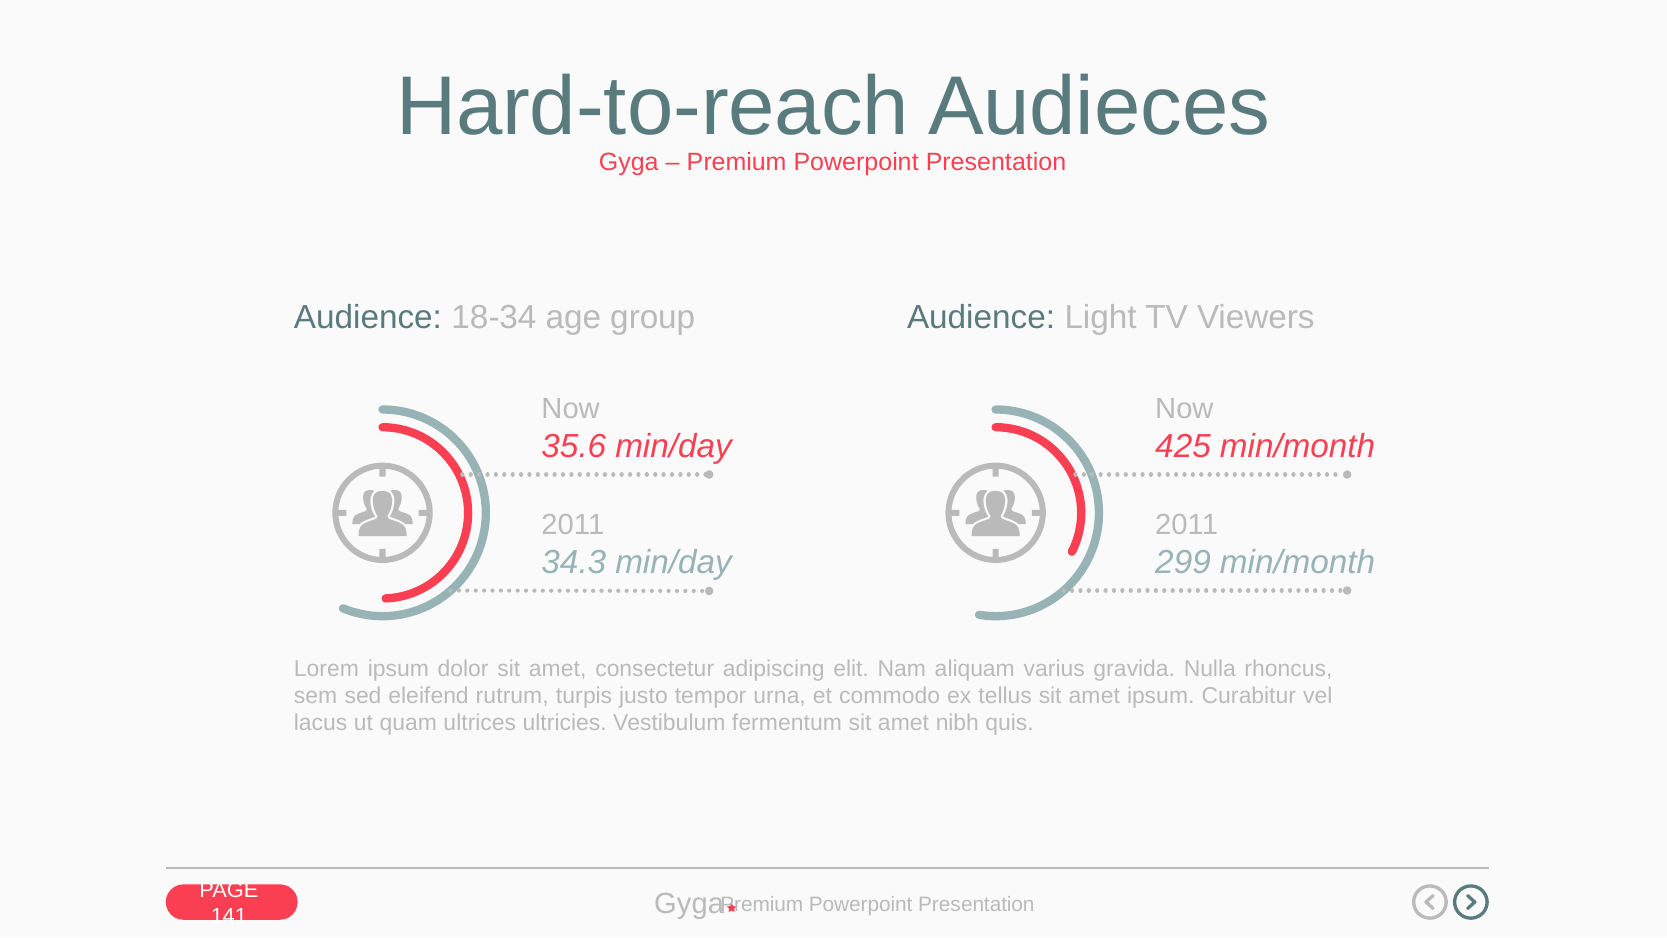

Hard-to-reach Audieces
Gyga – Premium Powerpoint Presentation
Audience: 18-34 age group
Audience: Light TV Viewers
Now
35.6 min/day
Now
425 min/month

2011
34.3 min/day
2011
299 min/month
Lorem ipsum dolor sit amet, consectetur adipiscing elit. Nam aliquam varius gravida. Nulla rhoncus, sem sed eleifend rutrum, turpis justo tempor urna, et commodo ex tellus sit amet ipsum. Curabitur vel lacus ut quam ultrices ultricies. Vestibulum fermentum sit amet nibh quis.